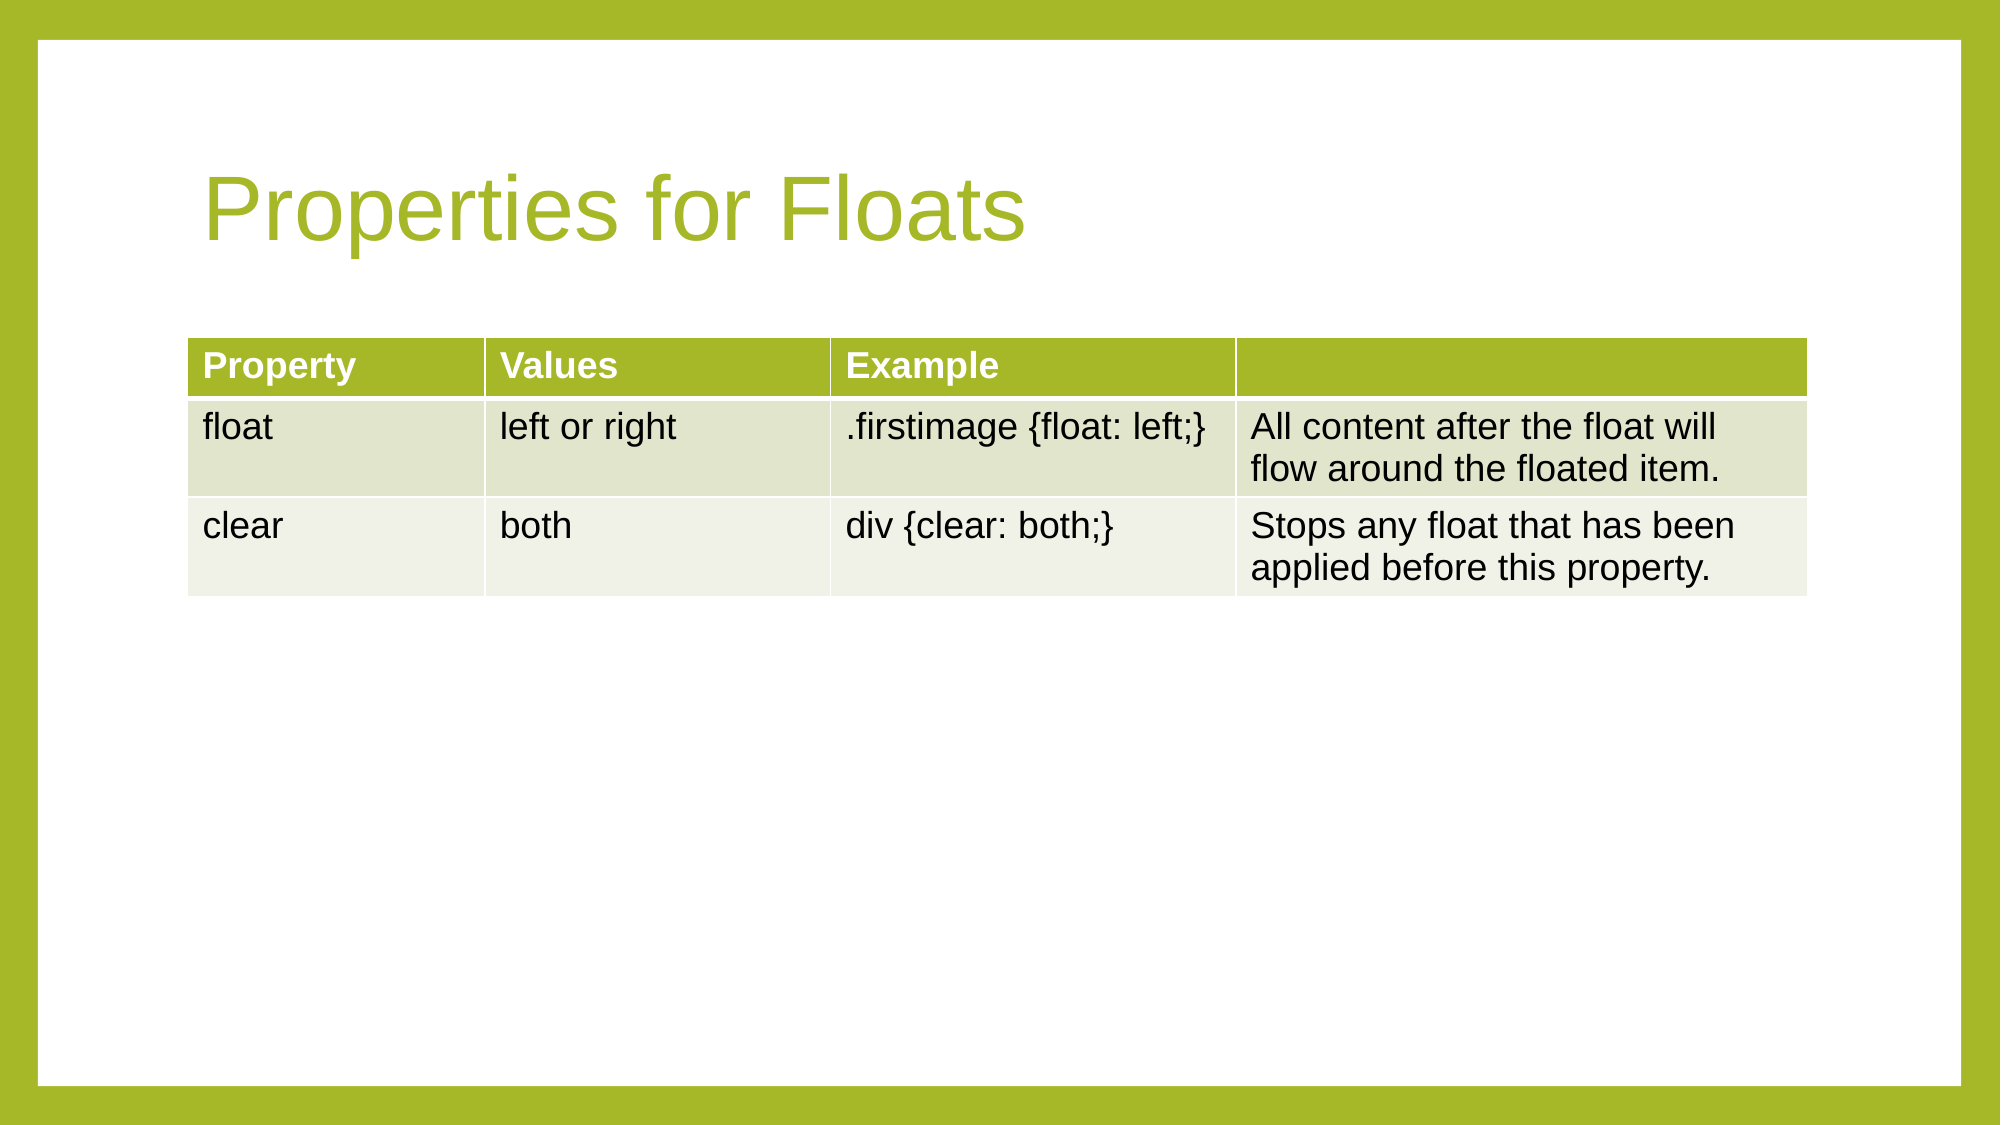

# Properties for Floats
| Property | Values | Example |  |
| --- | --- | --- | --- |
| float | left or right | .firstimage {float: left;} | All content after the float will flow around the floated item. |
| clear | both | div {clear: both;} | Stops any float that has been applied before this property. |